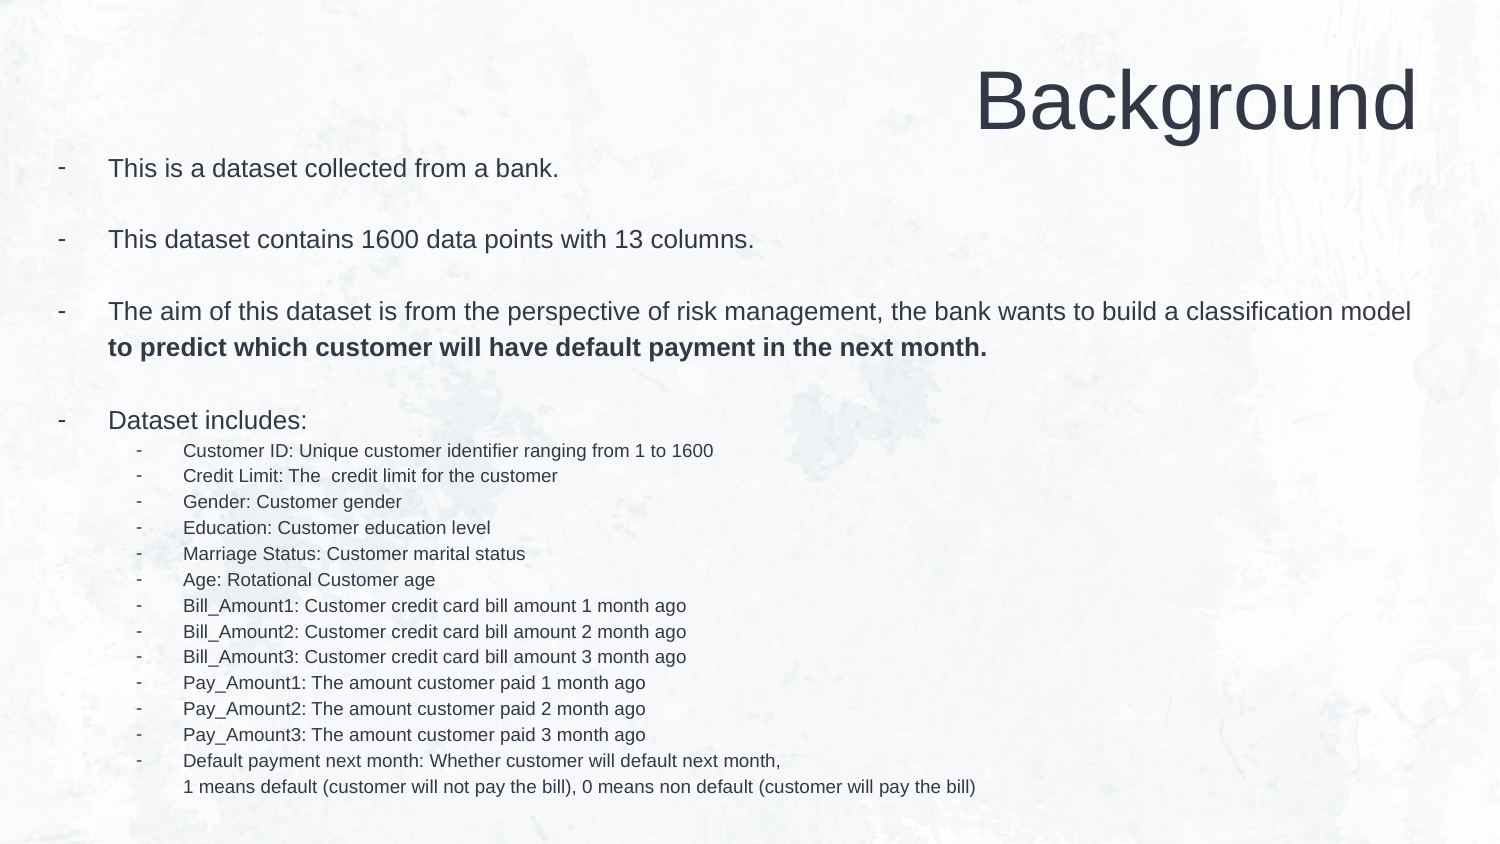

# Background
This is a dataset collected from a bank.

This dataset contains 1600 data points with 13 columns.

The aim of this dataset is from the perspective of risk management, the bank wants to build a classification model to predict which customer will have default payment in the next month.

Dataset includes:
Customer ID: Unique customer identifier ranging from 1 to 1600
Credit Limit: The  credit limit for the customer
Gender: Customer gender
Education: Customer education level
Marriage Status: Customer marital status
Age: Rotational Customer age
Bill_Amount1: Customer credit card bill amount 1 month ago
Bill_Amount2: Customer credit card bill amount 2 month ago
Bill_Amount3: Customer credit card bill amount 3 month ago
Pay_Amount1: The amount customer paid 1 month ago
Pay_Amount2: The amount customer paid 2 month ago
Pay_Amount3: The amount customer paid 3 month ago
Default payment next month: Whether customer will default next month,
1 means default (customer will not pay the bill), 0 means non default (customer will pay the bill)